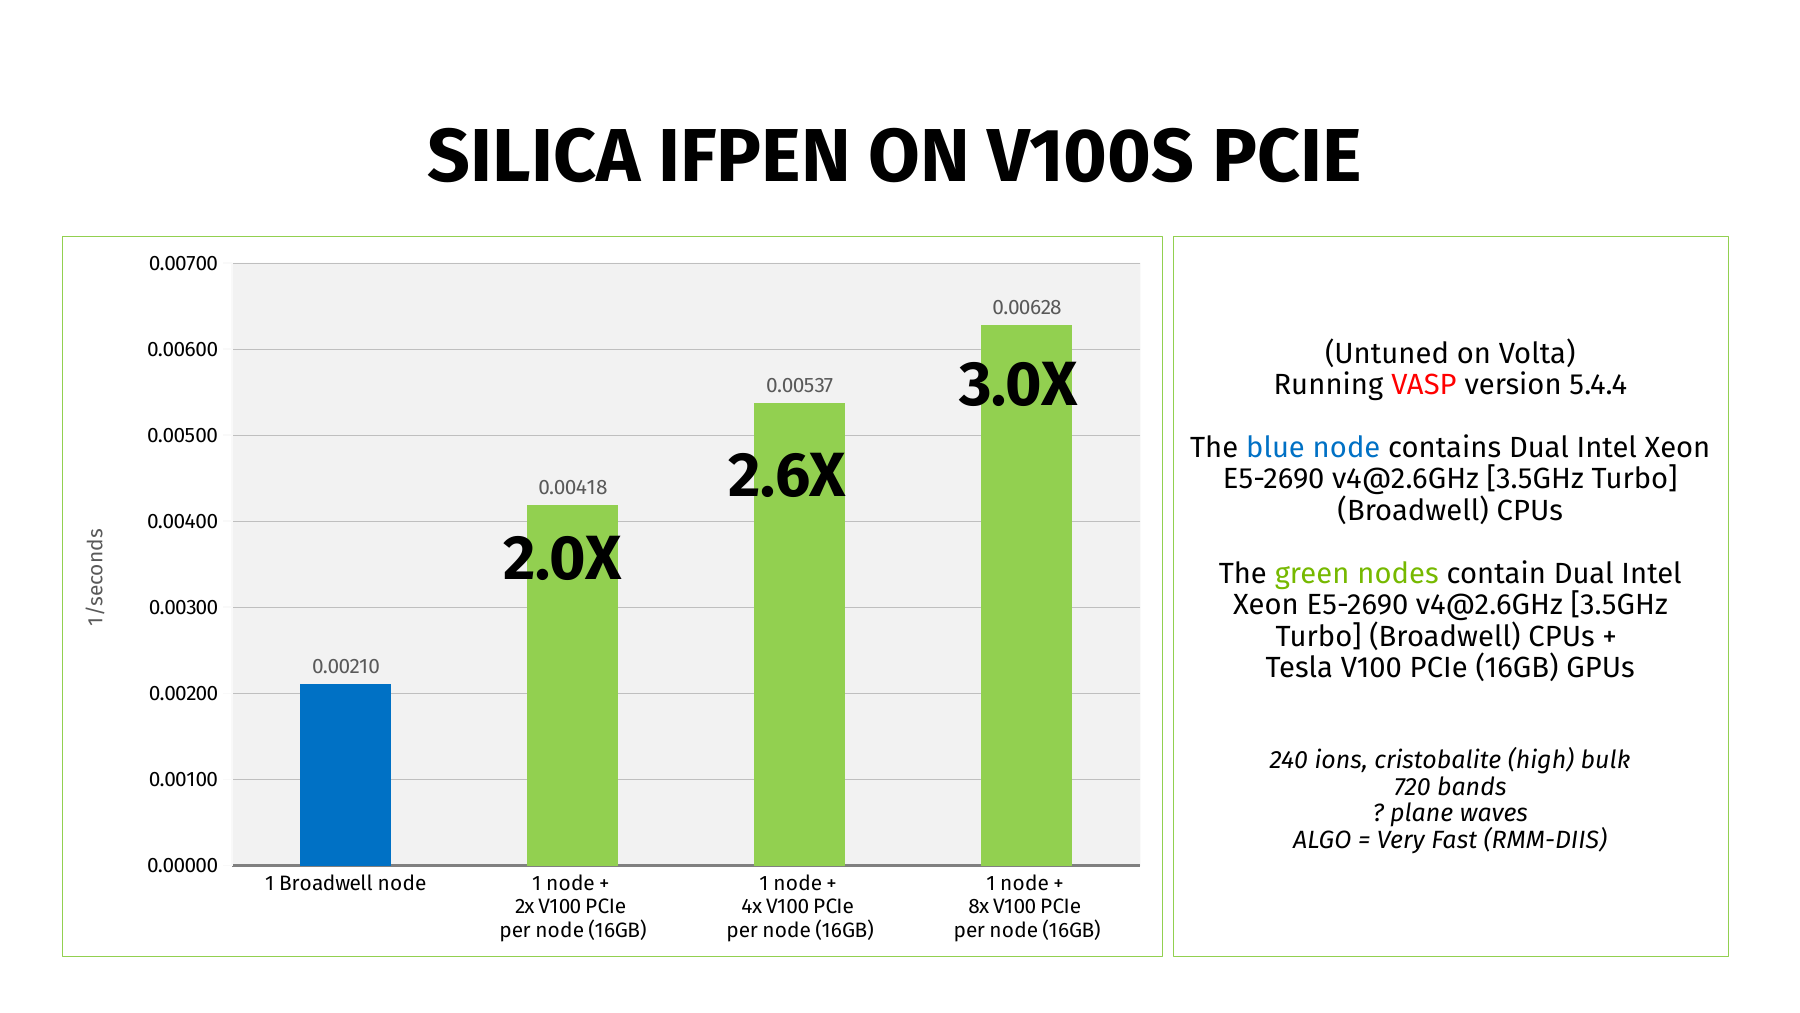

# Silica IFPEN on V100s PCIe

### Chart

| Category |  |
|---|---|
| 1 Broadwell node | 0.002104230977225908 |
| 1 node +
2x V100 PCIe
per node (16GB) | 0.004183172769218542 |
| 1 node +
4x V100 PCIe
per node (16GB) | 0.0053689473507600415 |
| 1 node +
8x V100 PCIe
per node (16GB) | 0.006275897884865515 |
(Untuned on Volta)
Running VASP version 5.4.4
The blue node contains Dual Intel Xeon E5-2690 v4@2.6GHz [3.5GHz Turbo] (Broadwell) CPUs

The green nodes contain Dual Intel Xeon E5-2690 v4@2.6GHz [3.5GHz Turbo] (Broadwell) CPUs +
Tesla V100 PCIe (16GB) GPUs

240 ions, cristobalite (high) bulk
720 bands
? plane waves
ALGO = Very Fast (RMM-DIIS)
3.0X
2.6X
2.0X